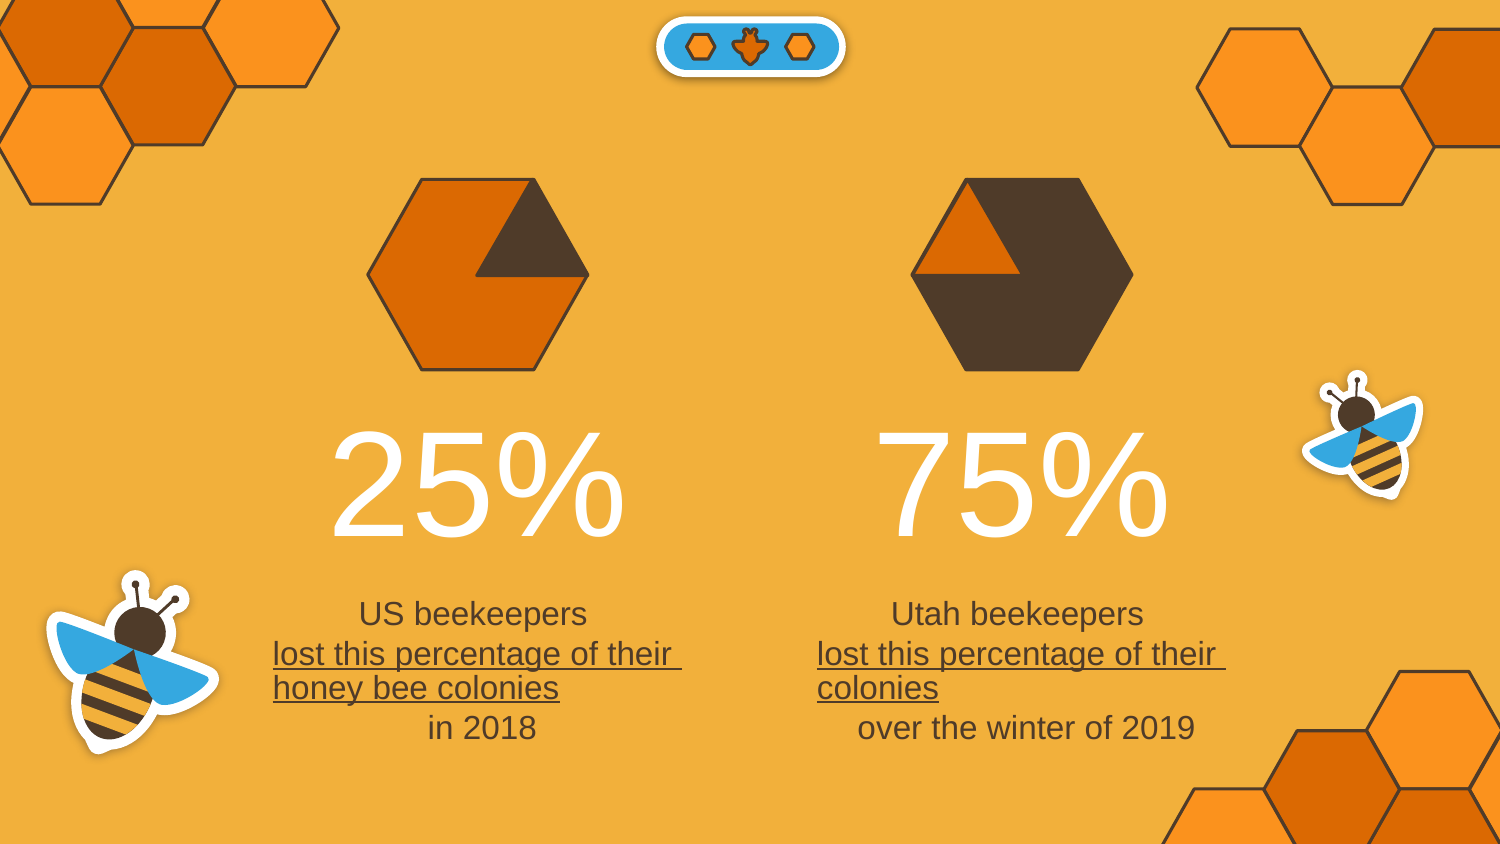

# 25%
75%

US beekeepers lost this percentage of their honey bee colonies in 2018
Utah beekeepers lost this percentage of their colonies over the winter of 2019